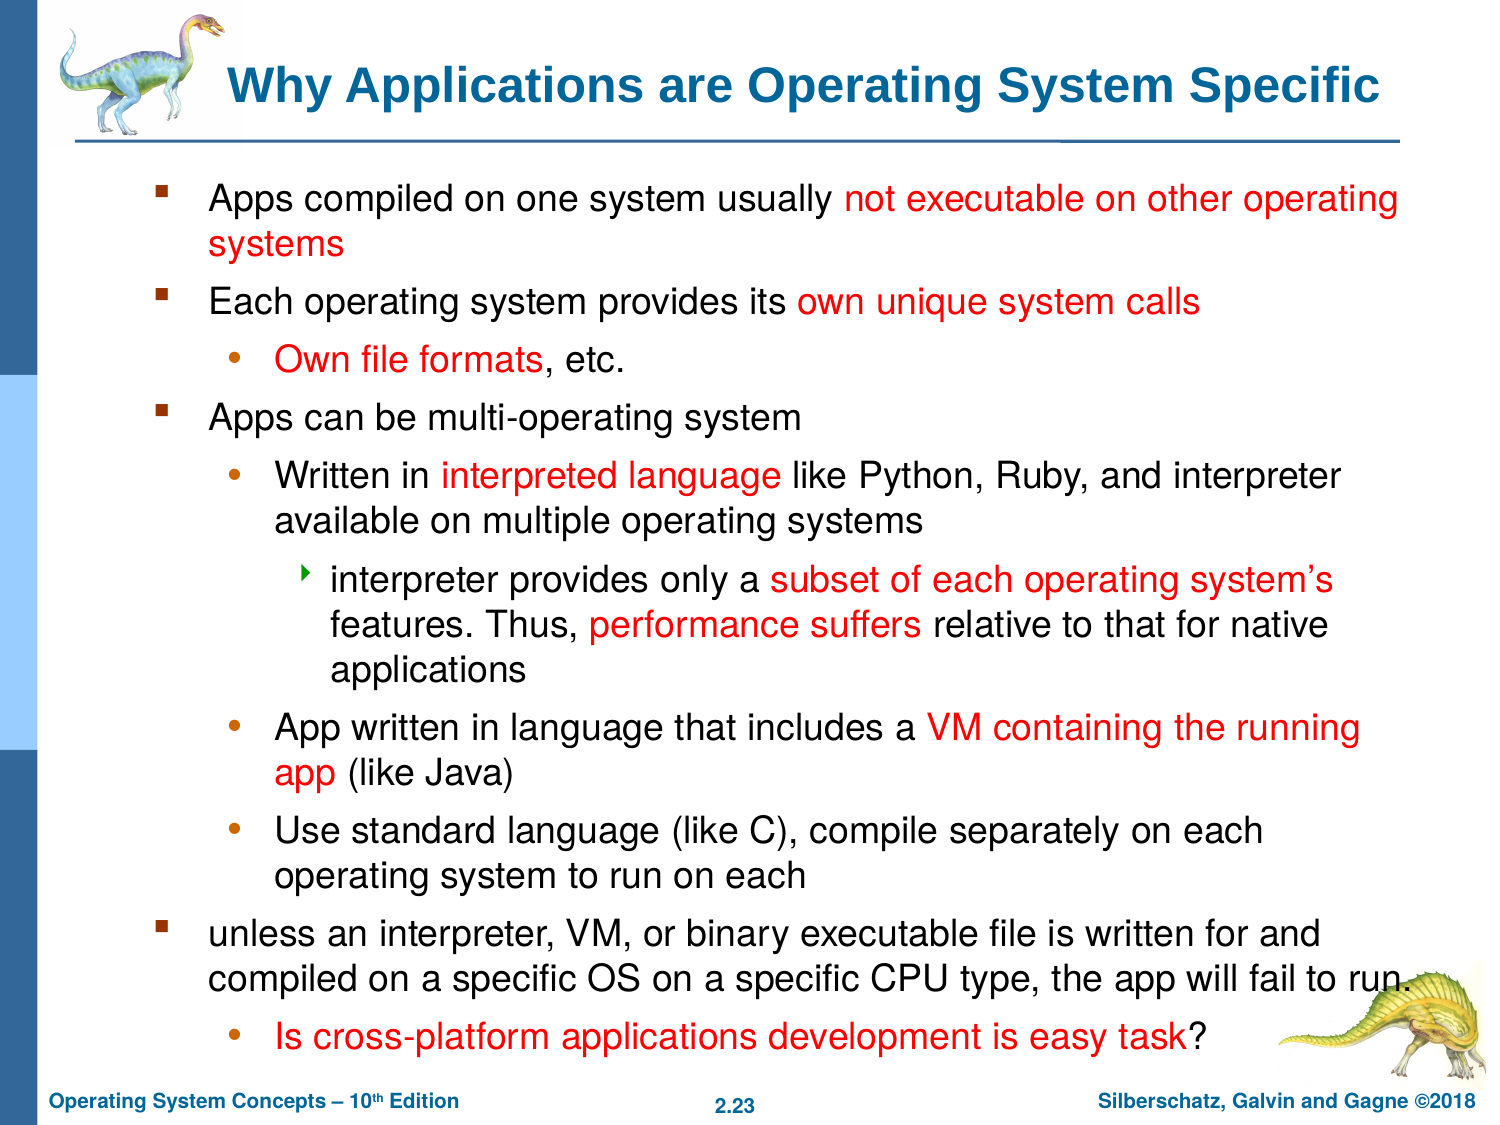

# Why Applications are Operating System Specific
Apps compiled on one system usually not executable on other operating systems
Each operating system provides its own unique system calls
Own file formats, etc.
Apps can be multi-operating system
Written in interpreted language like Python, Ruby, and interpreter available on multiple operating systems
interpreter provides only a subset of each operating system’s features. Thus, performance suffers relative to that for native applications
App written in language that includes a VM containing the running app (like Java)
Use standard language (like C), compile separately on each operating system to run on each
unless an interpreter, VM, or binary executable file is written for and compiled on a specific OS on a specific CPU type, the app will fail to run.
Is cross-platform applications development is easy task?